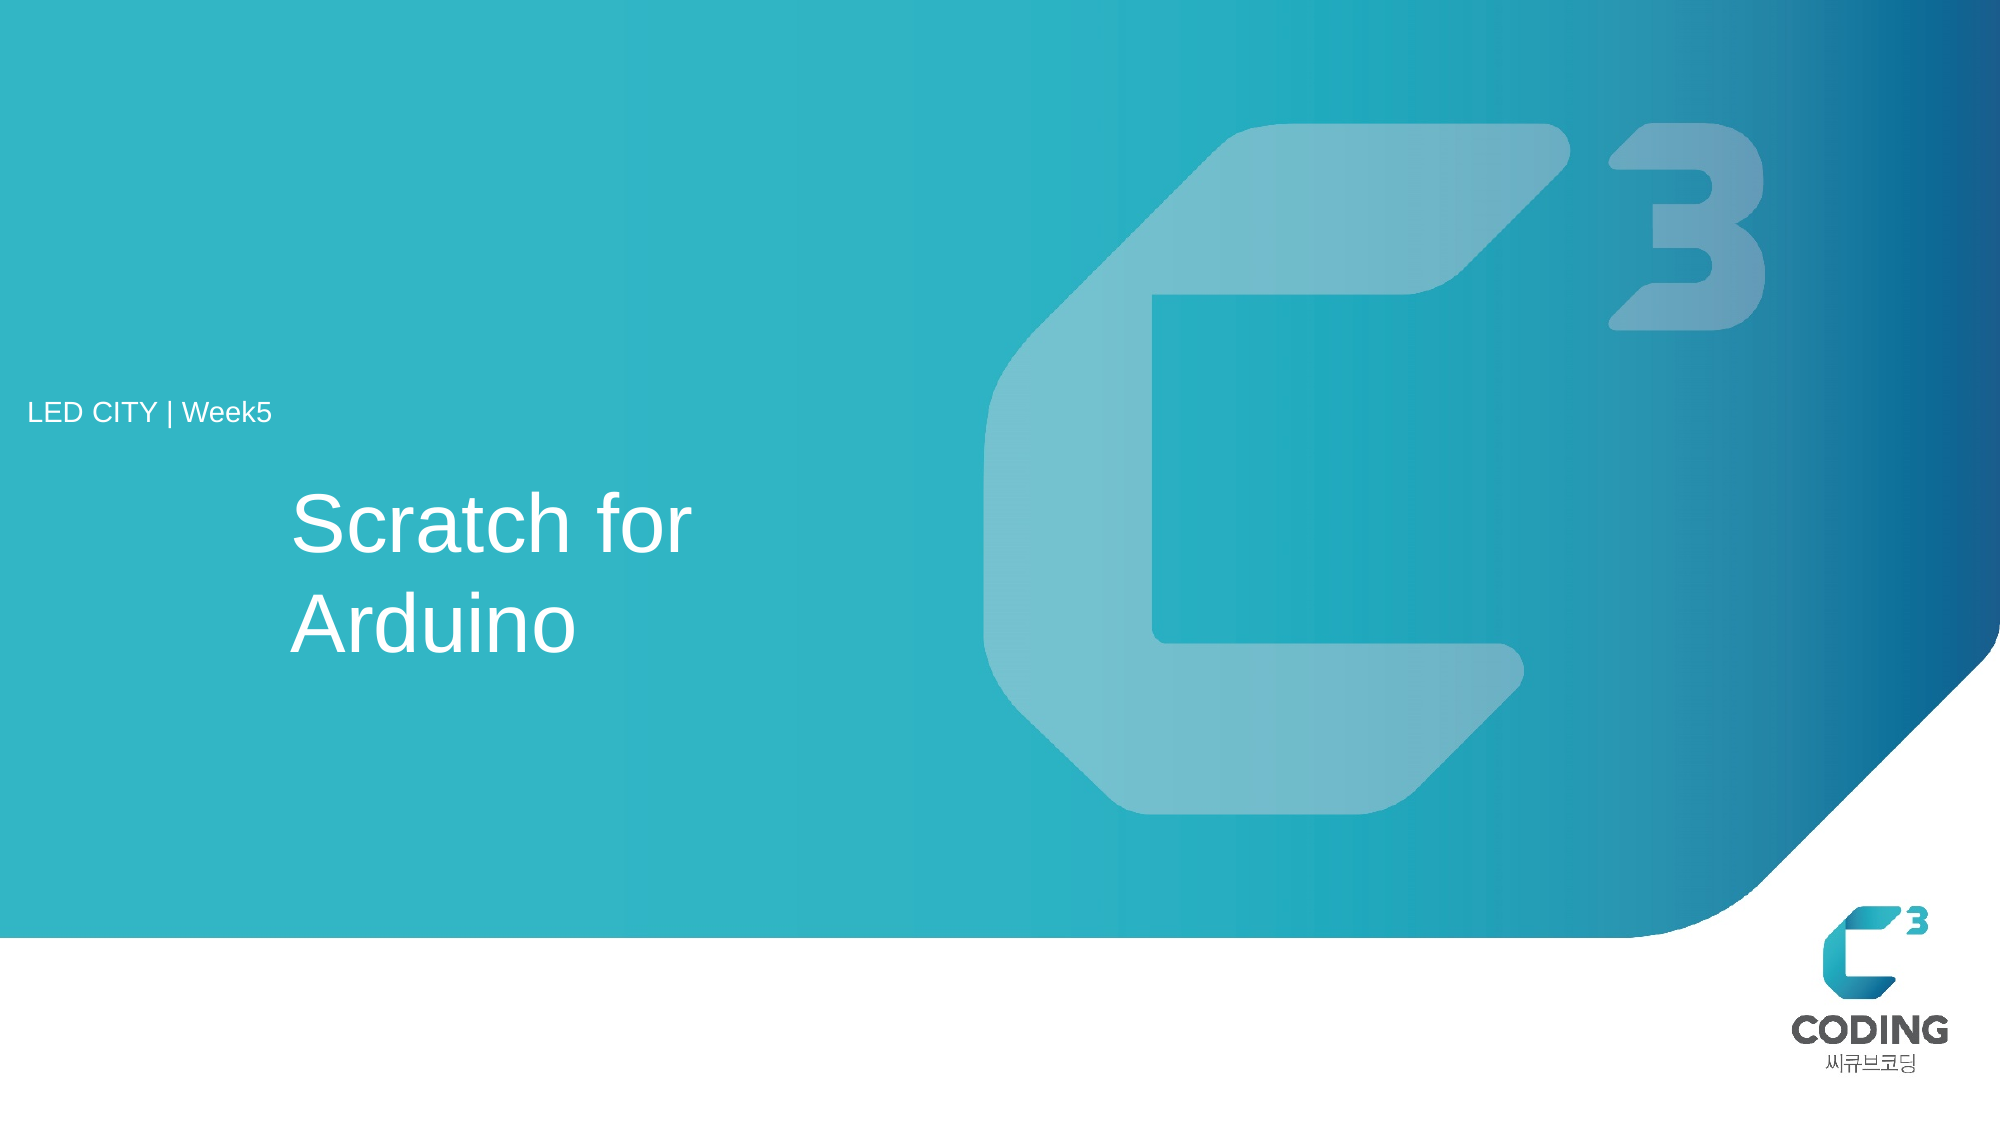

LED CITY | Week5
Scratch for Arduino